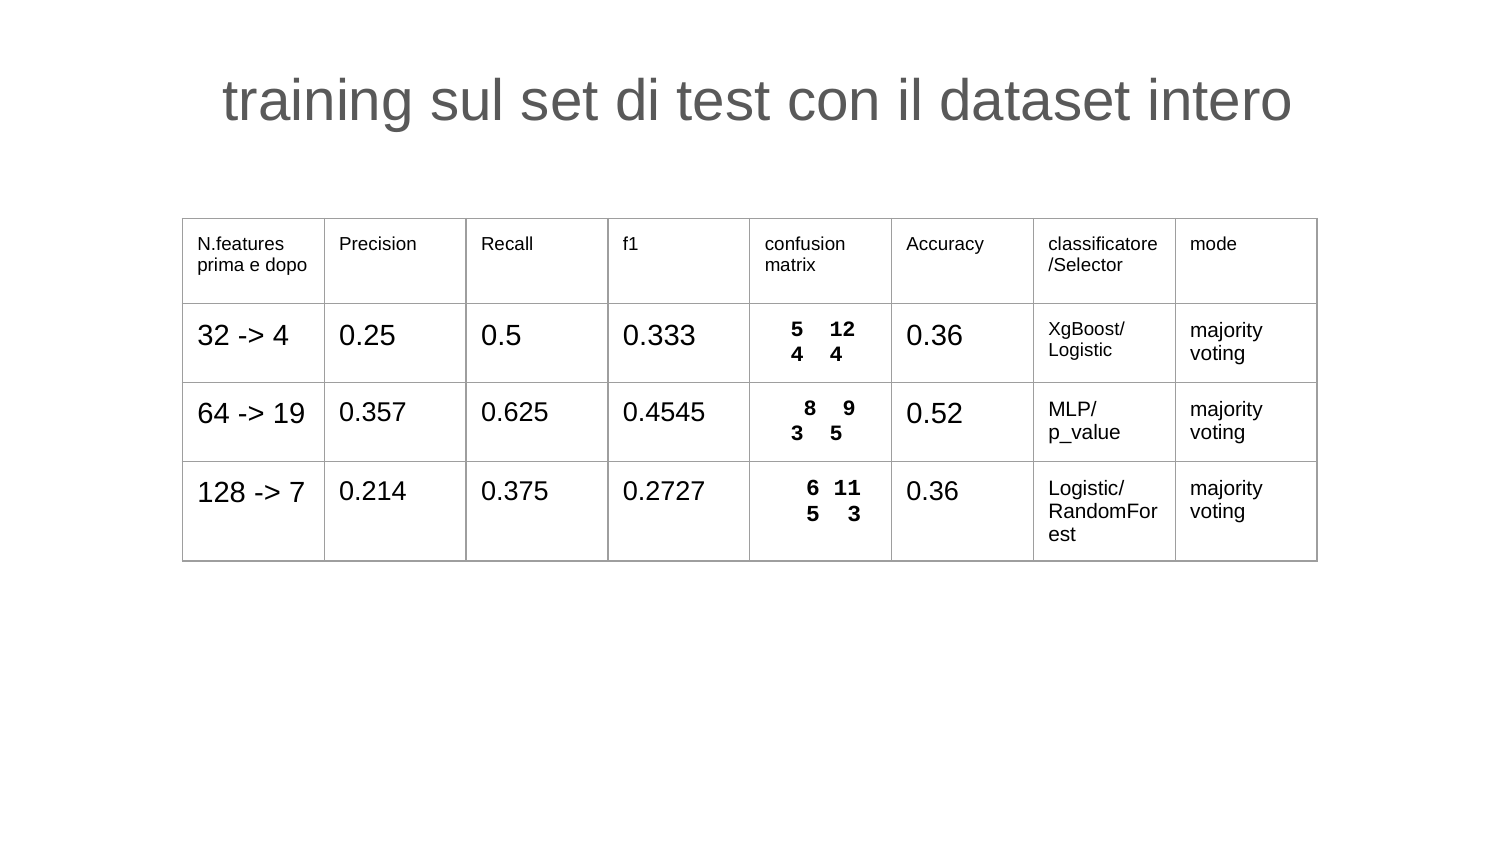

training sul set di test con il dataset intero
| N.features prima e dopo | Precision | Recall | f1 | confusion matrix | Accuracy | classificatore/Selector | mode |
| --- | --- | --- | --- | --- | --- | --- | --- |
| 32 -> 4 | 0.25 | 0.5 | 0.333 | 5 12 4 4 | 0.36 | XgBoost/Logistic | majority voting |
| 64 -> 19 | 0.357 | 0.625 | 0.4545 | 8 9 3 5 | 0.52 | MLP/p\_value | majority voting |
| 128 -> 7 | 0.214 | 0.375 | 0.2727 | 6 11 5 3 | 0.36 | Logistic/RandomForest | majority voting |